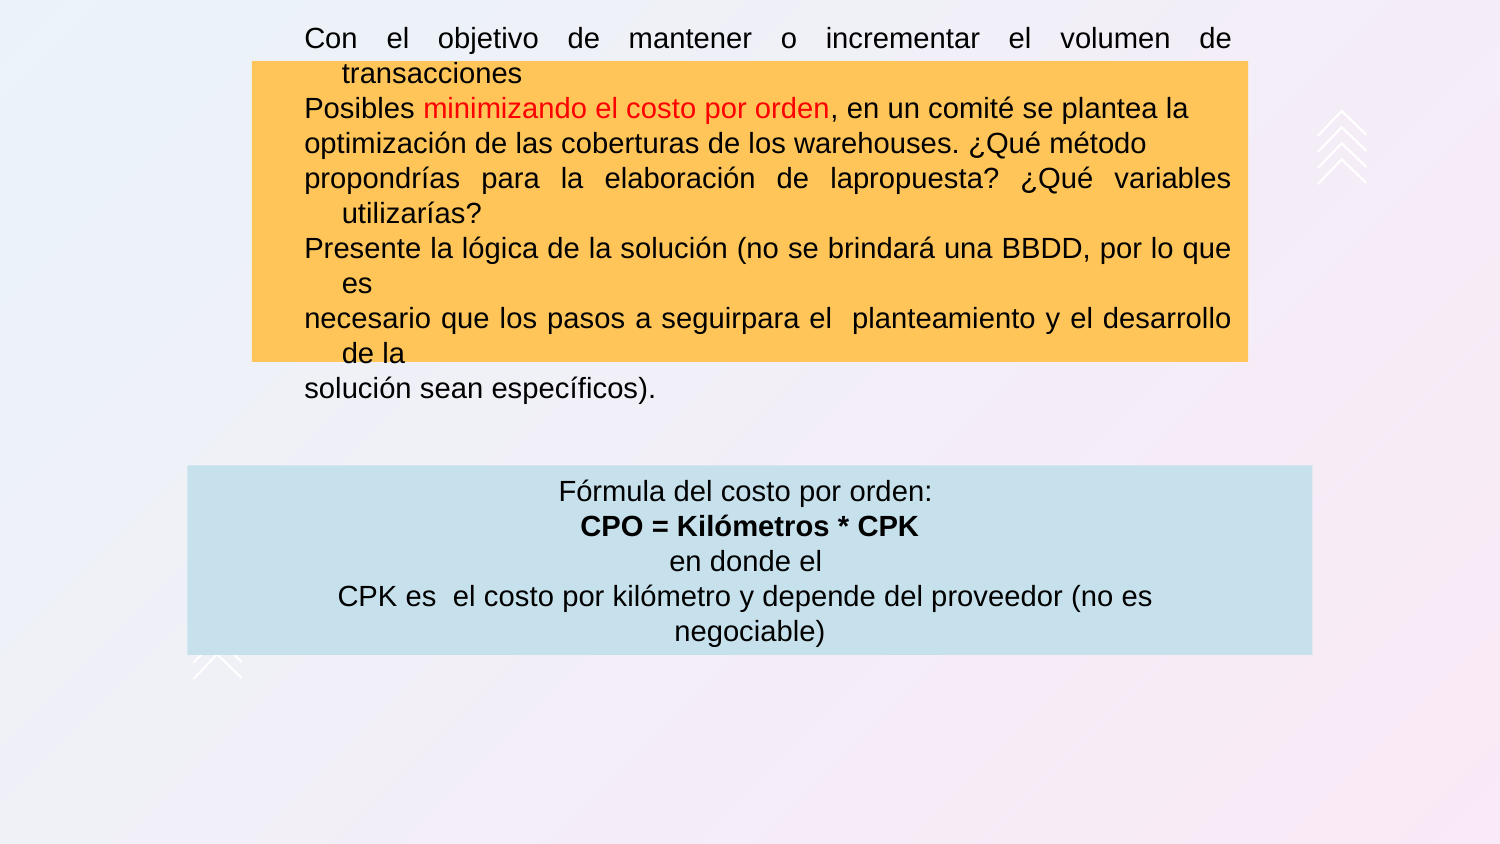

Con el objetivo de mantener o incrementar el volumen de transacciones
Posibles minimizando el costo por orden, en un comité se plantea la
optimización de las coberturas de los warehouses. ¿Qué método
propondrías para la elaboración de lapropuesta? ¿Qué variables utilizarías?
Presente la lógica de la solución (no se brindará una BBDD, por lo que es
necesario que los pasos a seguirpara el  planteamiento y el desarrollo de la
solución sean específicos).
Fórmula del costo por orden:
CPO = Kilómetros * CPK
en donde el
CPK es  el costo por kilómetro y depende del proveedor (no es
negociable)